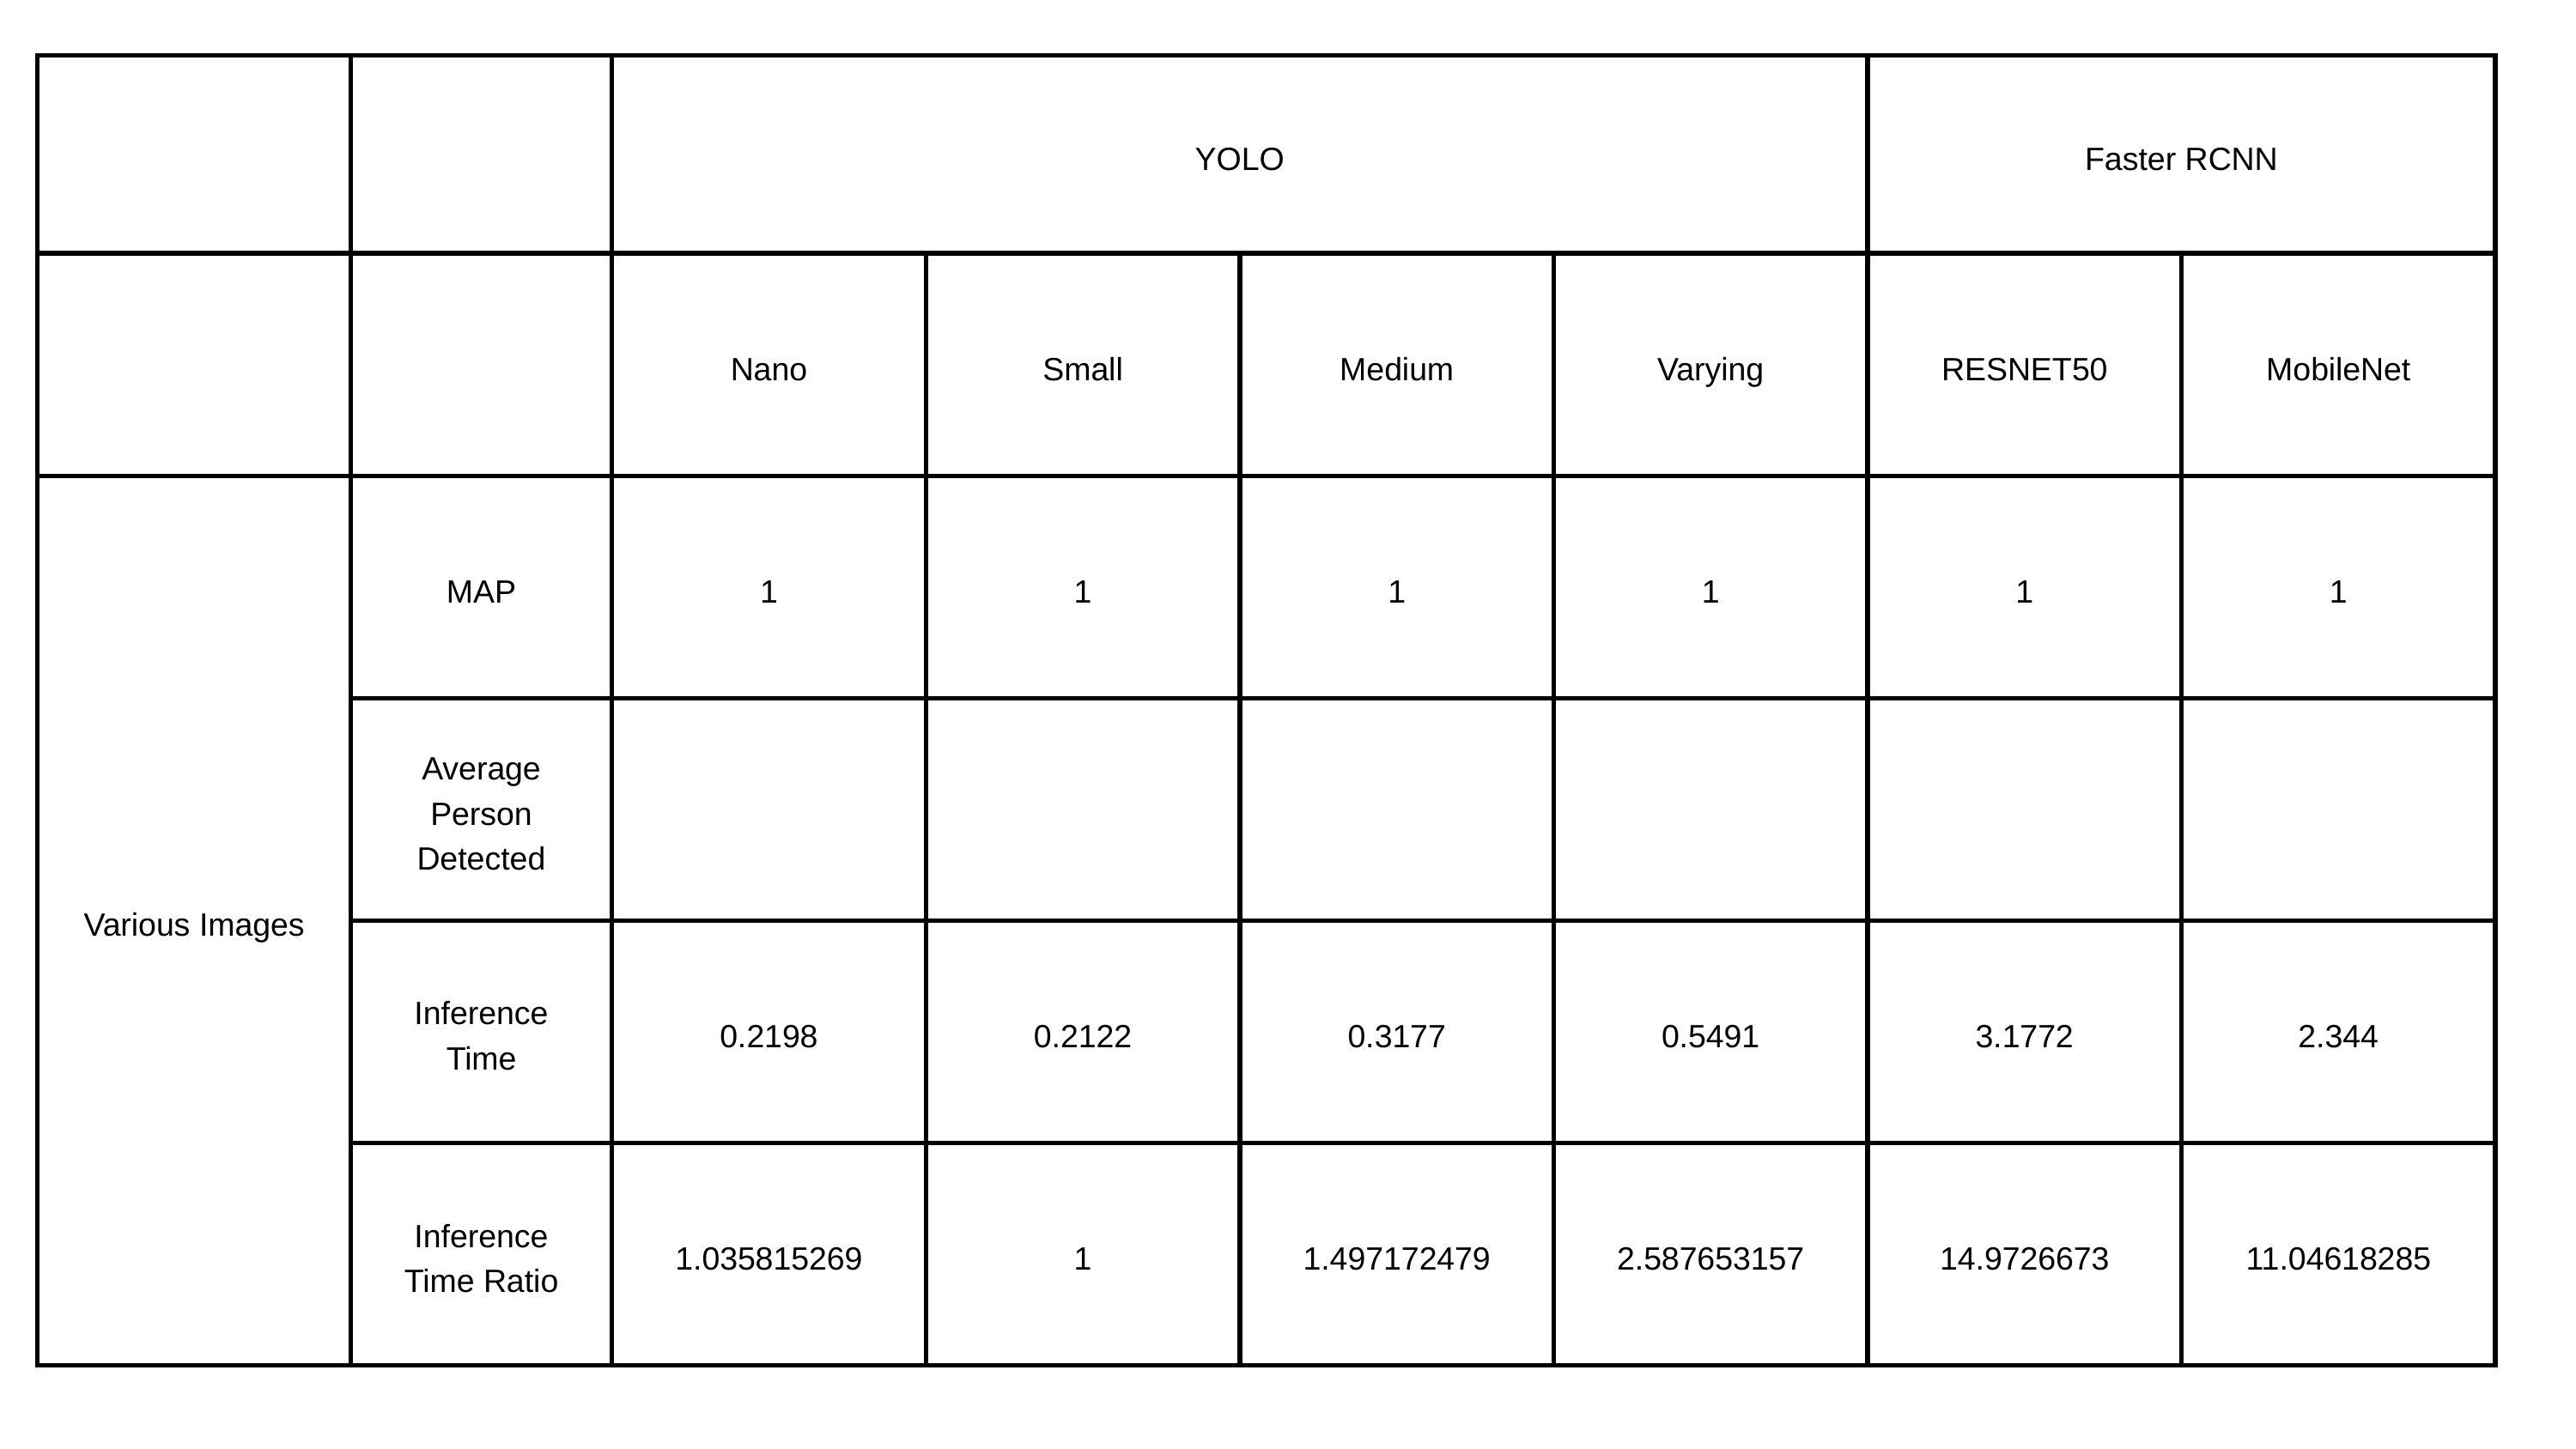

|  |  | YOLO | YOLO | YOLO | YOLO | Faster RCNN | Faster RCNN |
| --- | --- | --- | --- | --- | --- | --- | --- |
|  |  | Nano | Small | Medium | Varying | RESNET50 | MobileNet |
| Various Images | MAP | 1 | 1 | 1 | 1 | 1 | 1 |
| Various Images | Average Person Detected |  |  |  |  |  |  |
| Various Images | Inference Time | 0.2198 | 0.2122 | 0.3177 | 0.5491 | 3.1772 | 2.344 |
| Various Images | Inference Time Ratio | 1.035815269 | 1 | 1.497172479 | 2.587653157 | 14.9726673 | 11.04618285 |